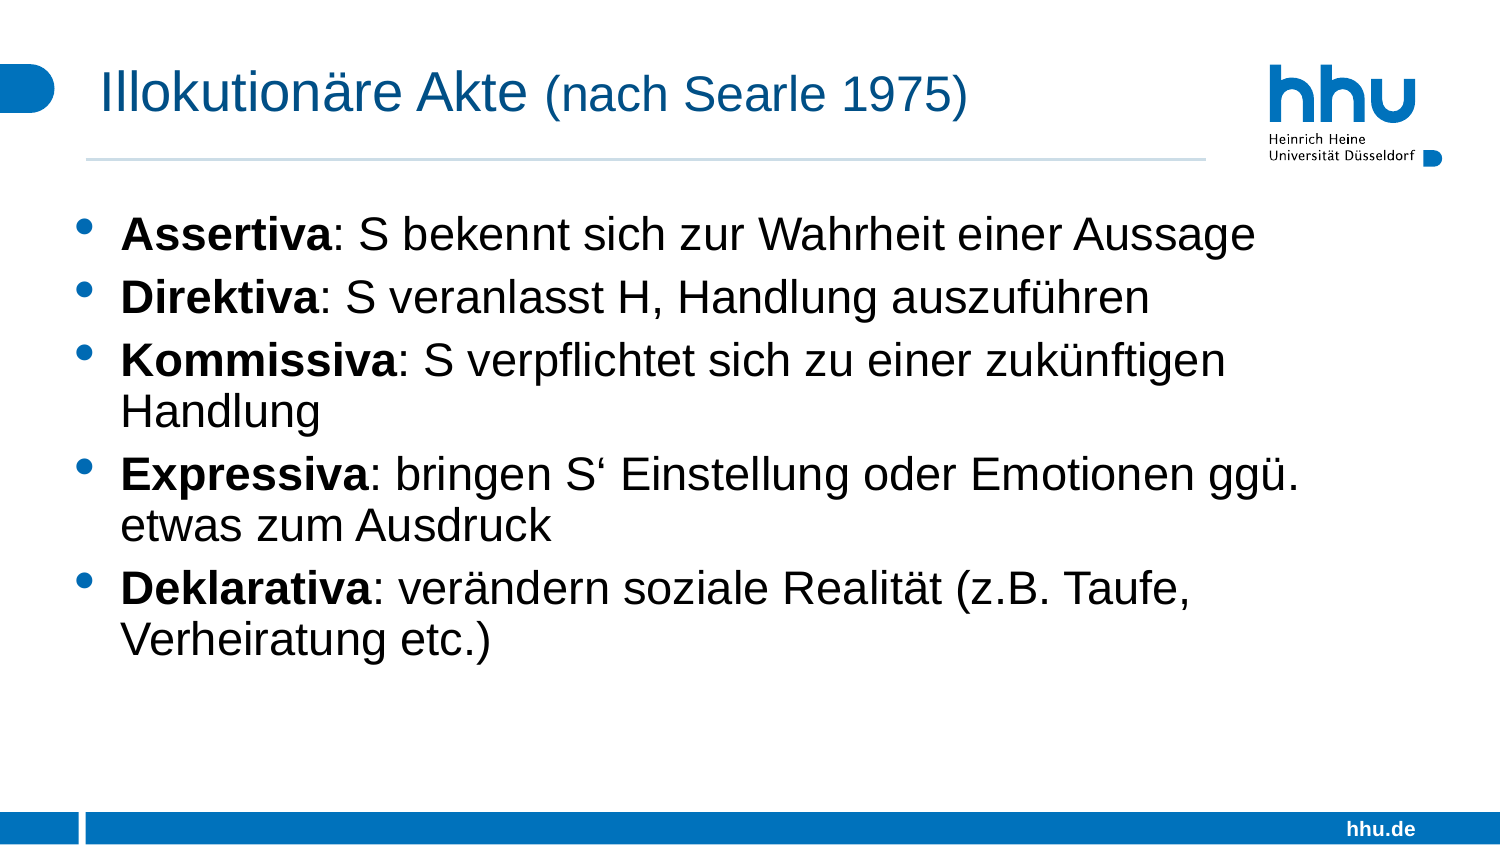

# Illokutionäre Akte (nach Searle 1975)
Assertiva: S bekennt sich zur Wahrheit einer Aussage
Direktiva: S veranlasst H, Handlung auszuführen
Kommissiva: S verpflichtet sich zu einer zukünftigen Handlung
Expressiva: bringen S‘ Einstellung oder Emotionen ggü. etwas zum Ausdruck
Deklarativa: verändern soziale Realität (z.B. Taufe, Verheiratung etc.)